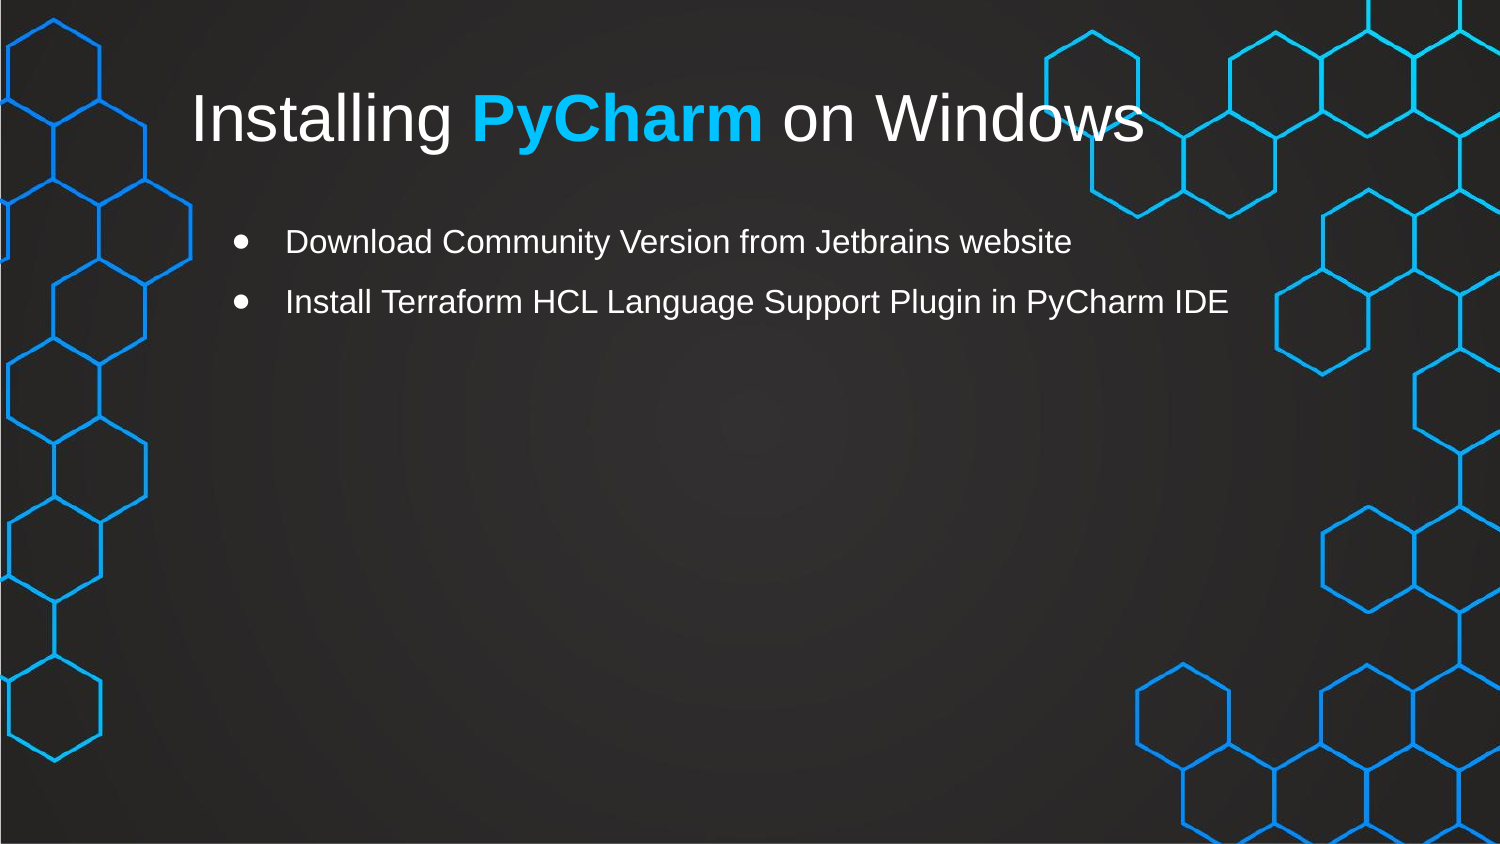

# Installing PyCharm on Windows
Download Community Version from Jetbrains website
Install Terraform HCL Language Support Plugin in PyCharm IDE